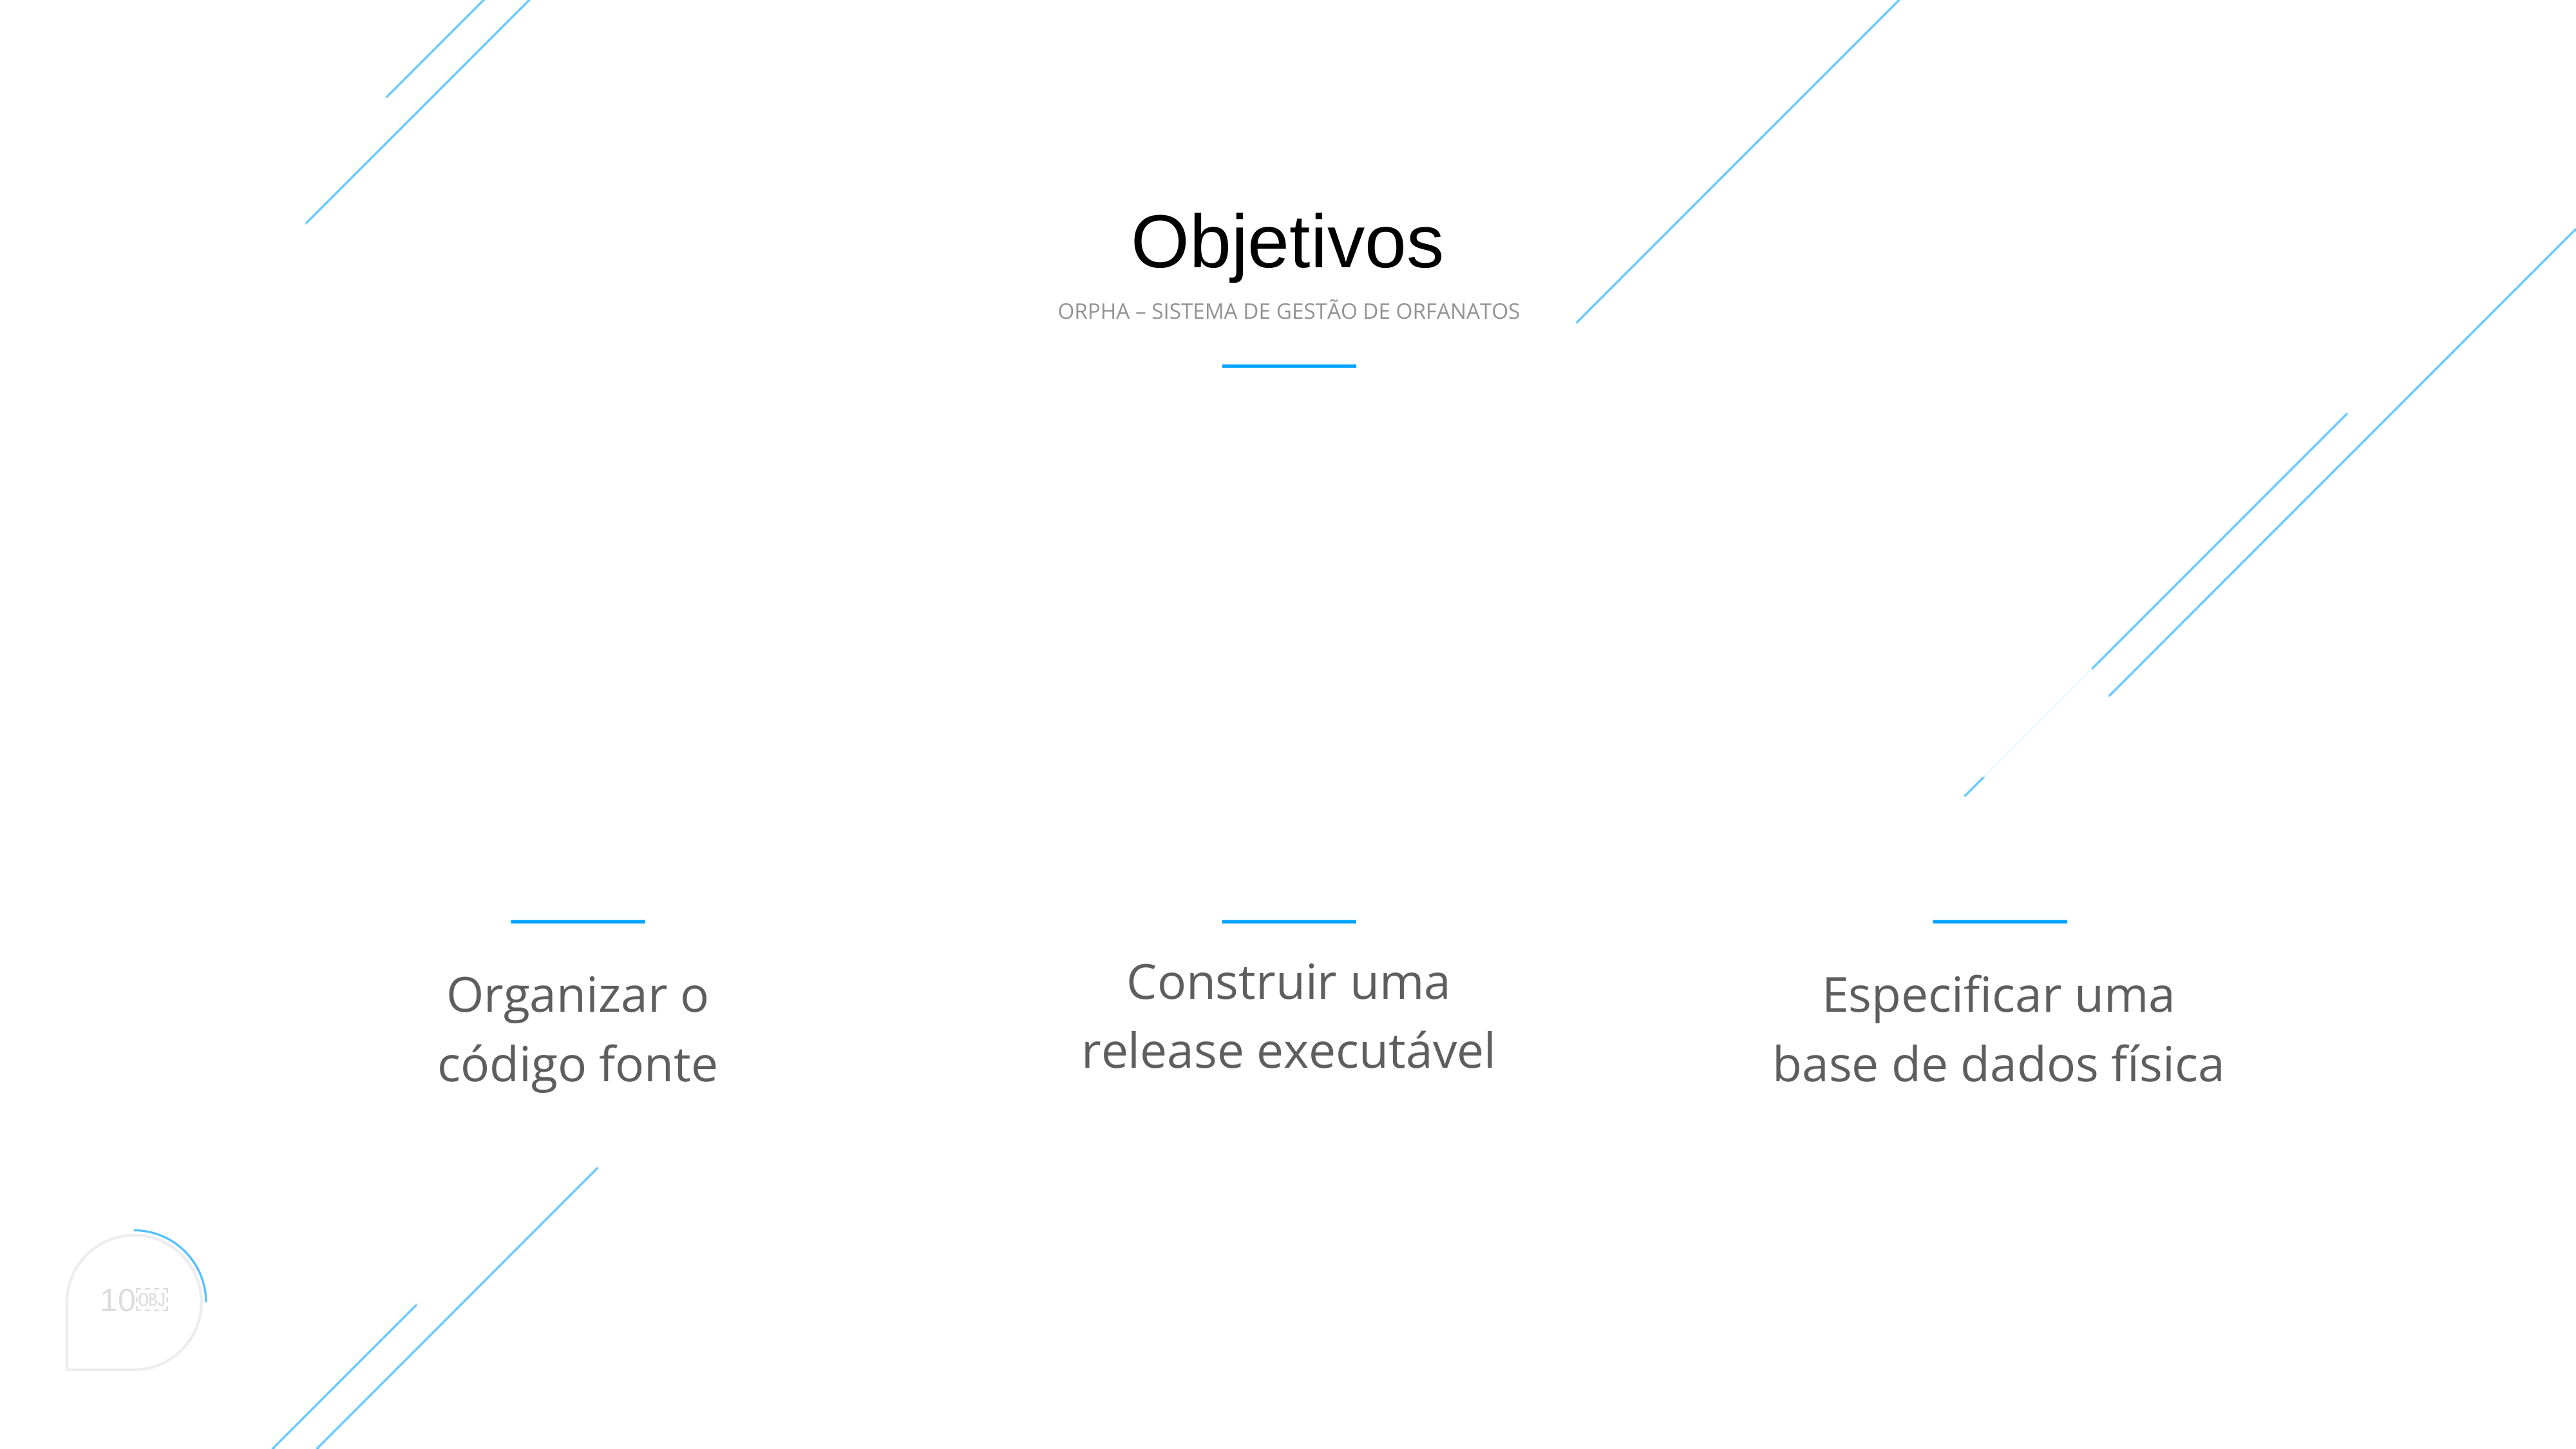

Objetivos
ORPHA – SISTEMA DE GESTÃO DE ORFANATOS

Construir uma release executável
Organizar o código fonte
Especificar uma base de dados física

10￼